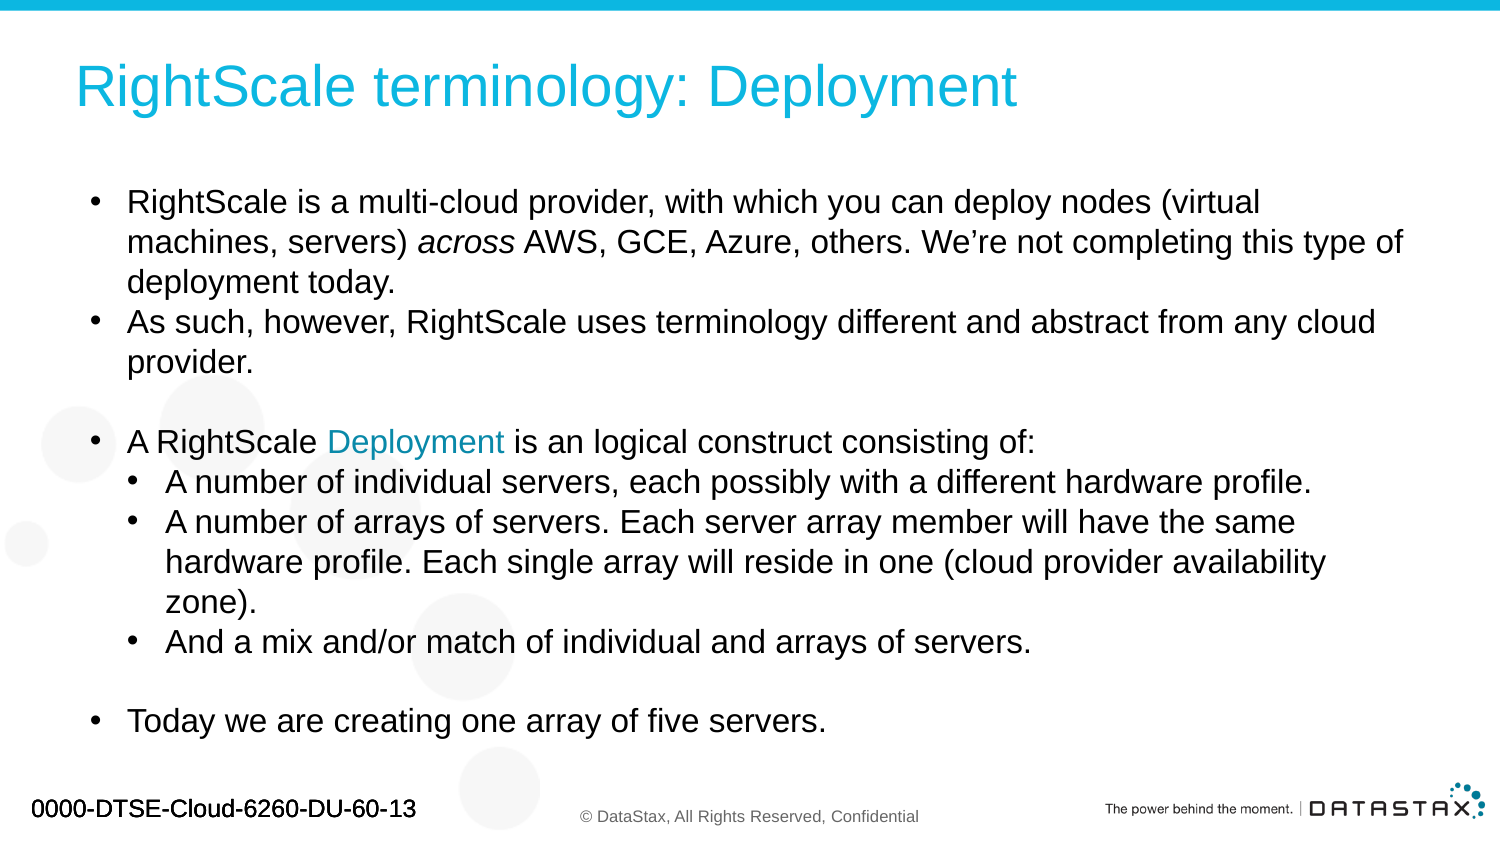

# RightScale terminology: Deployment
RightScale is a multi-cloud provider, with which you can deploy nodes (virtual machines, servers) across AWS, GCE, Azure, others. We’re not completing this type of deployment today.
As such, however, RightScale uses terminology different and abstract from any cloud provider.

A RightScale Deployment is an logical construct consisting of:
A number of individual servers, each possibly with a different hardware profile.
A number of arrays of servers. Each server array member will have the same hardware profile. Each single array will reside in one (cloud provider availability zone).
And a mix and/or match of individual and arrays of servers.

Today we are creating one array of five servers.
0000-DTSE-Cloud-6260-DU-60-13
0000-DTSE-Cloud-6260-DU-60-13
0000-DTSE-Cloud-6260-DU-60-13